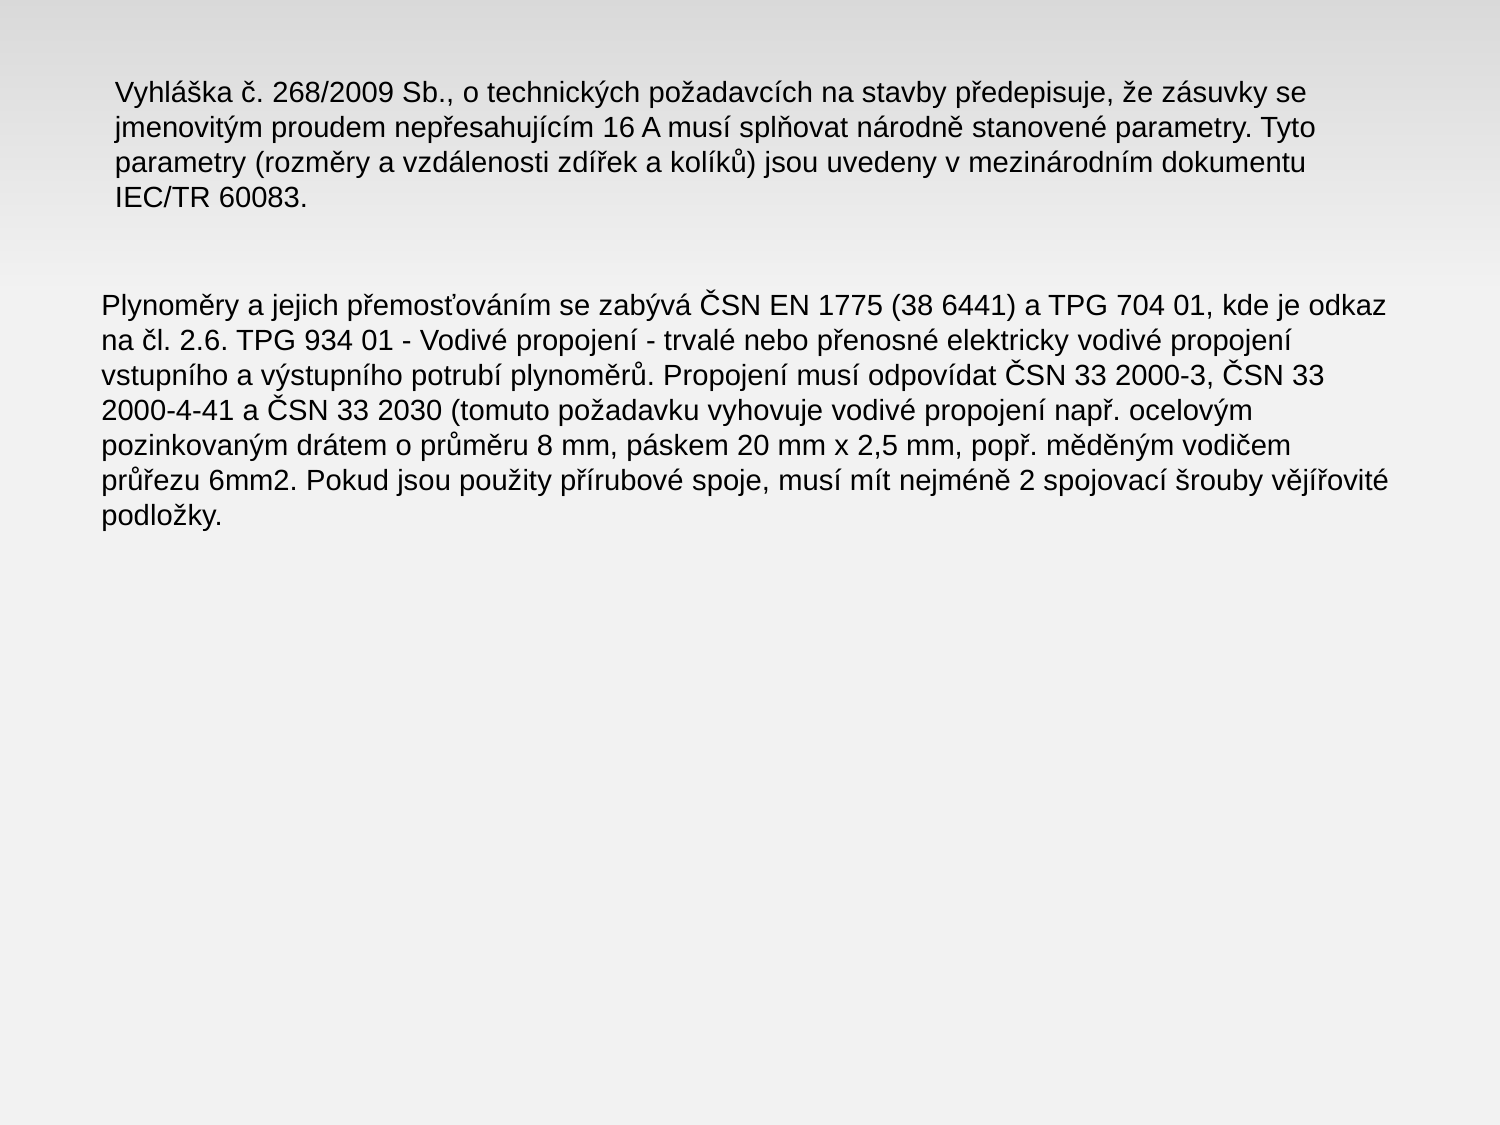

Vyhláška č. 268/2009 Sb., o technických požadavcích na stavby předepisuje, že zásuvky se jmenovitým proudem nepřesahujícím 16 A musí splňovat národně stanovené parametry. Tyto parametry (rozměry a vzdálenosti zdířek a kolíků) jsou uvedeny v mezinárodním dokumentu IEC/TR 60083.
Plynoměry a jejich přemosťováním se zabývá ČSN EN 1775 (38 6441) a TPG 704 01, kde je odkaz na čl. 2.6. TPG 934 01 - Vodivé propojení - trvalé nebo přenosné elektricky vodivé propojení vstupního a výstupního potrubí plynoměrů. Propojení musí odpovídat ČSN 33 2000-3, ČSN 33 2000-4-41 a ČSN 33 2030 (tomuto požadavku vyhovuje vodivé propojení např. ocelovým pozinkovaným drátem o průměru 8 mm, páskem 20 mm x 2,5 mm, popř. měděným vodičem průřezu 6mm2. Pokud jsou použity přírubové spoje, musí mít nejméně 2 spojovací šrouby vějířovité podložky.